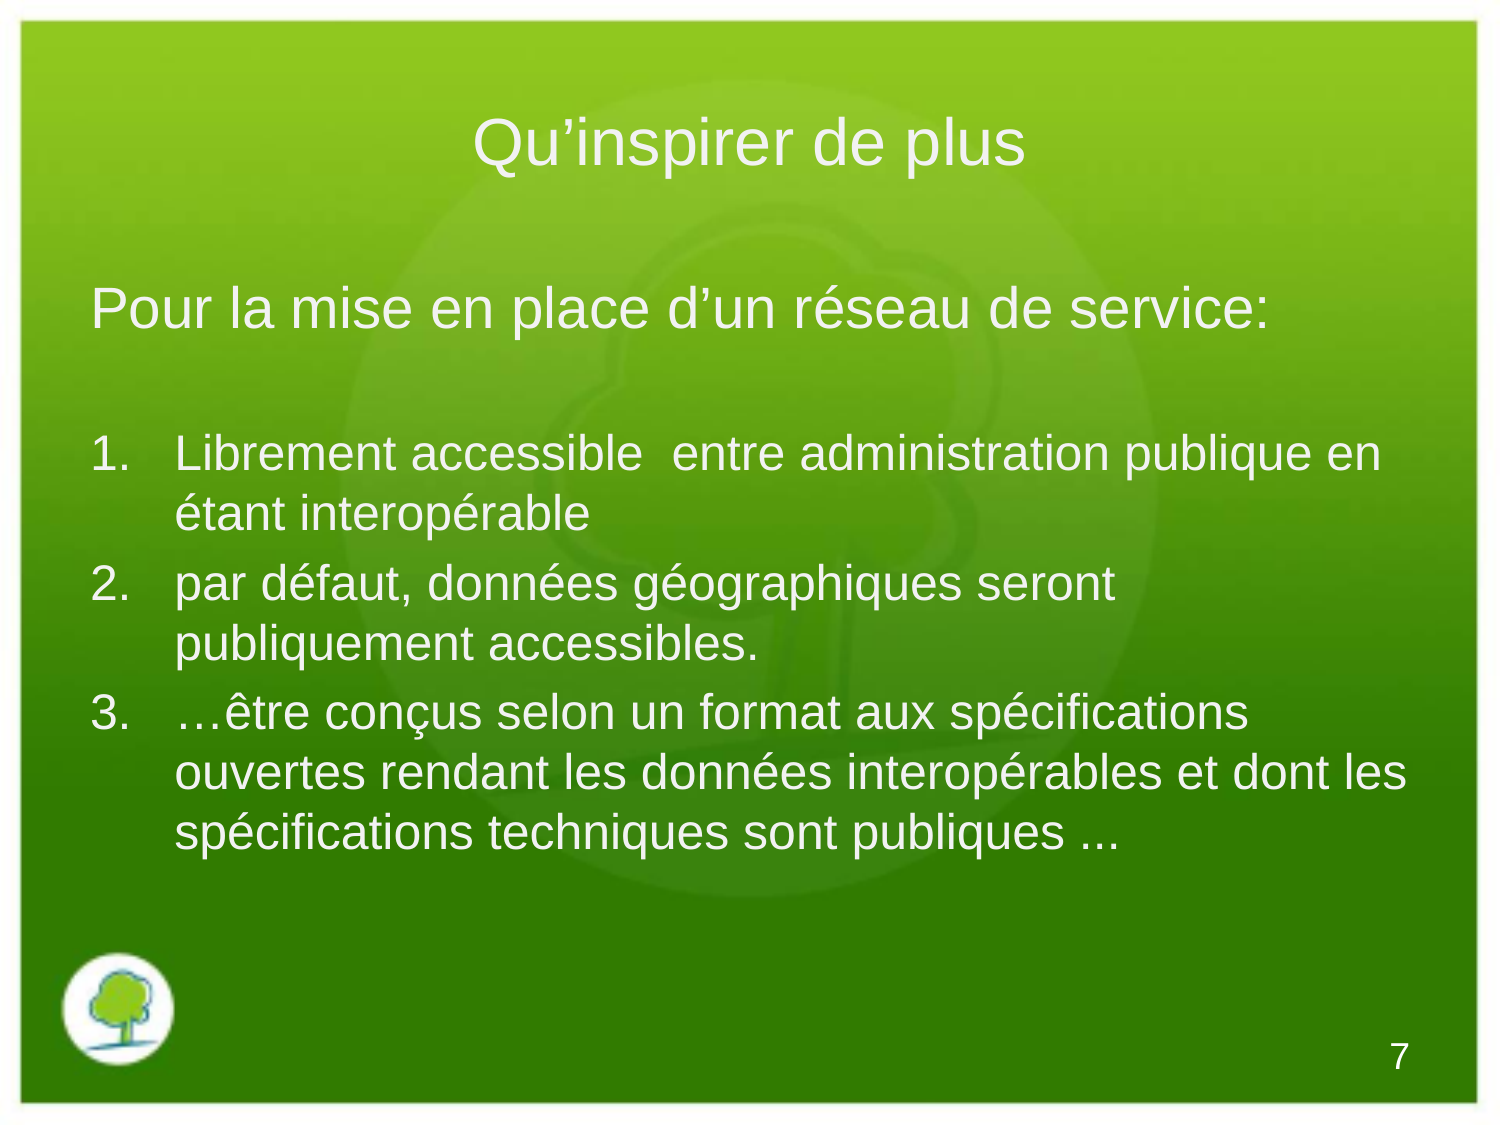

# Qu’inspirer de plus
Pour la mise en place d’un réseau de service:
Librement accessible  entre administration publique en étant interopérable
par défaut, données géographiques seront publiquement accessibles.
…être conçus selon un format aux spécifications ouvertes rendant les données interopérables et dont les spécifications techniques sont publiques ...

7